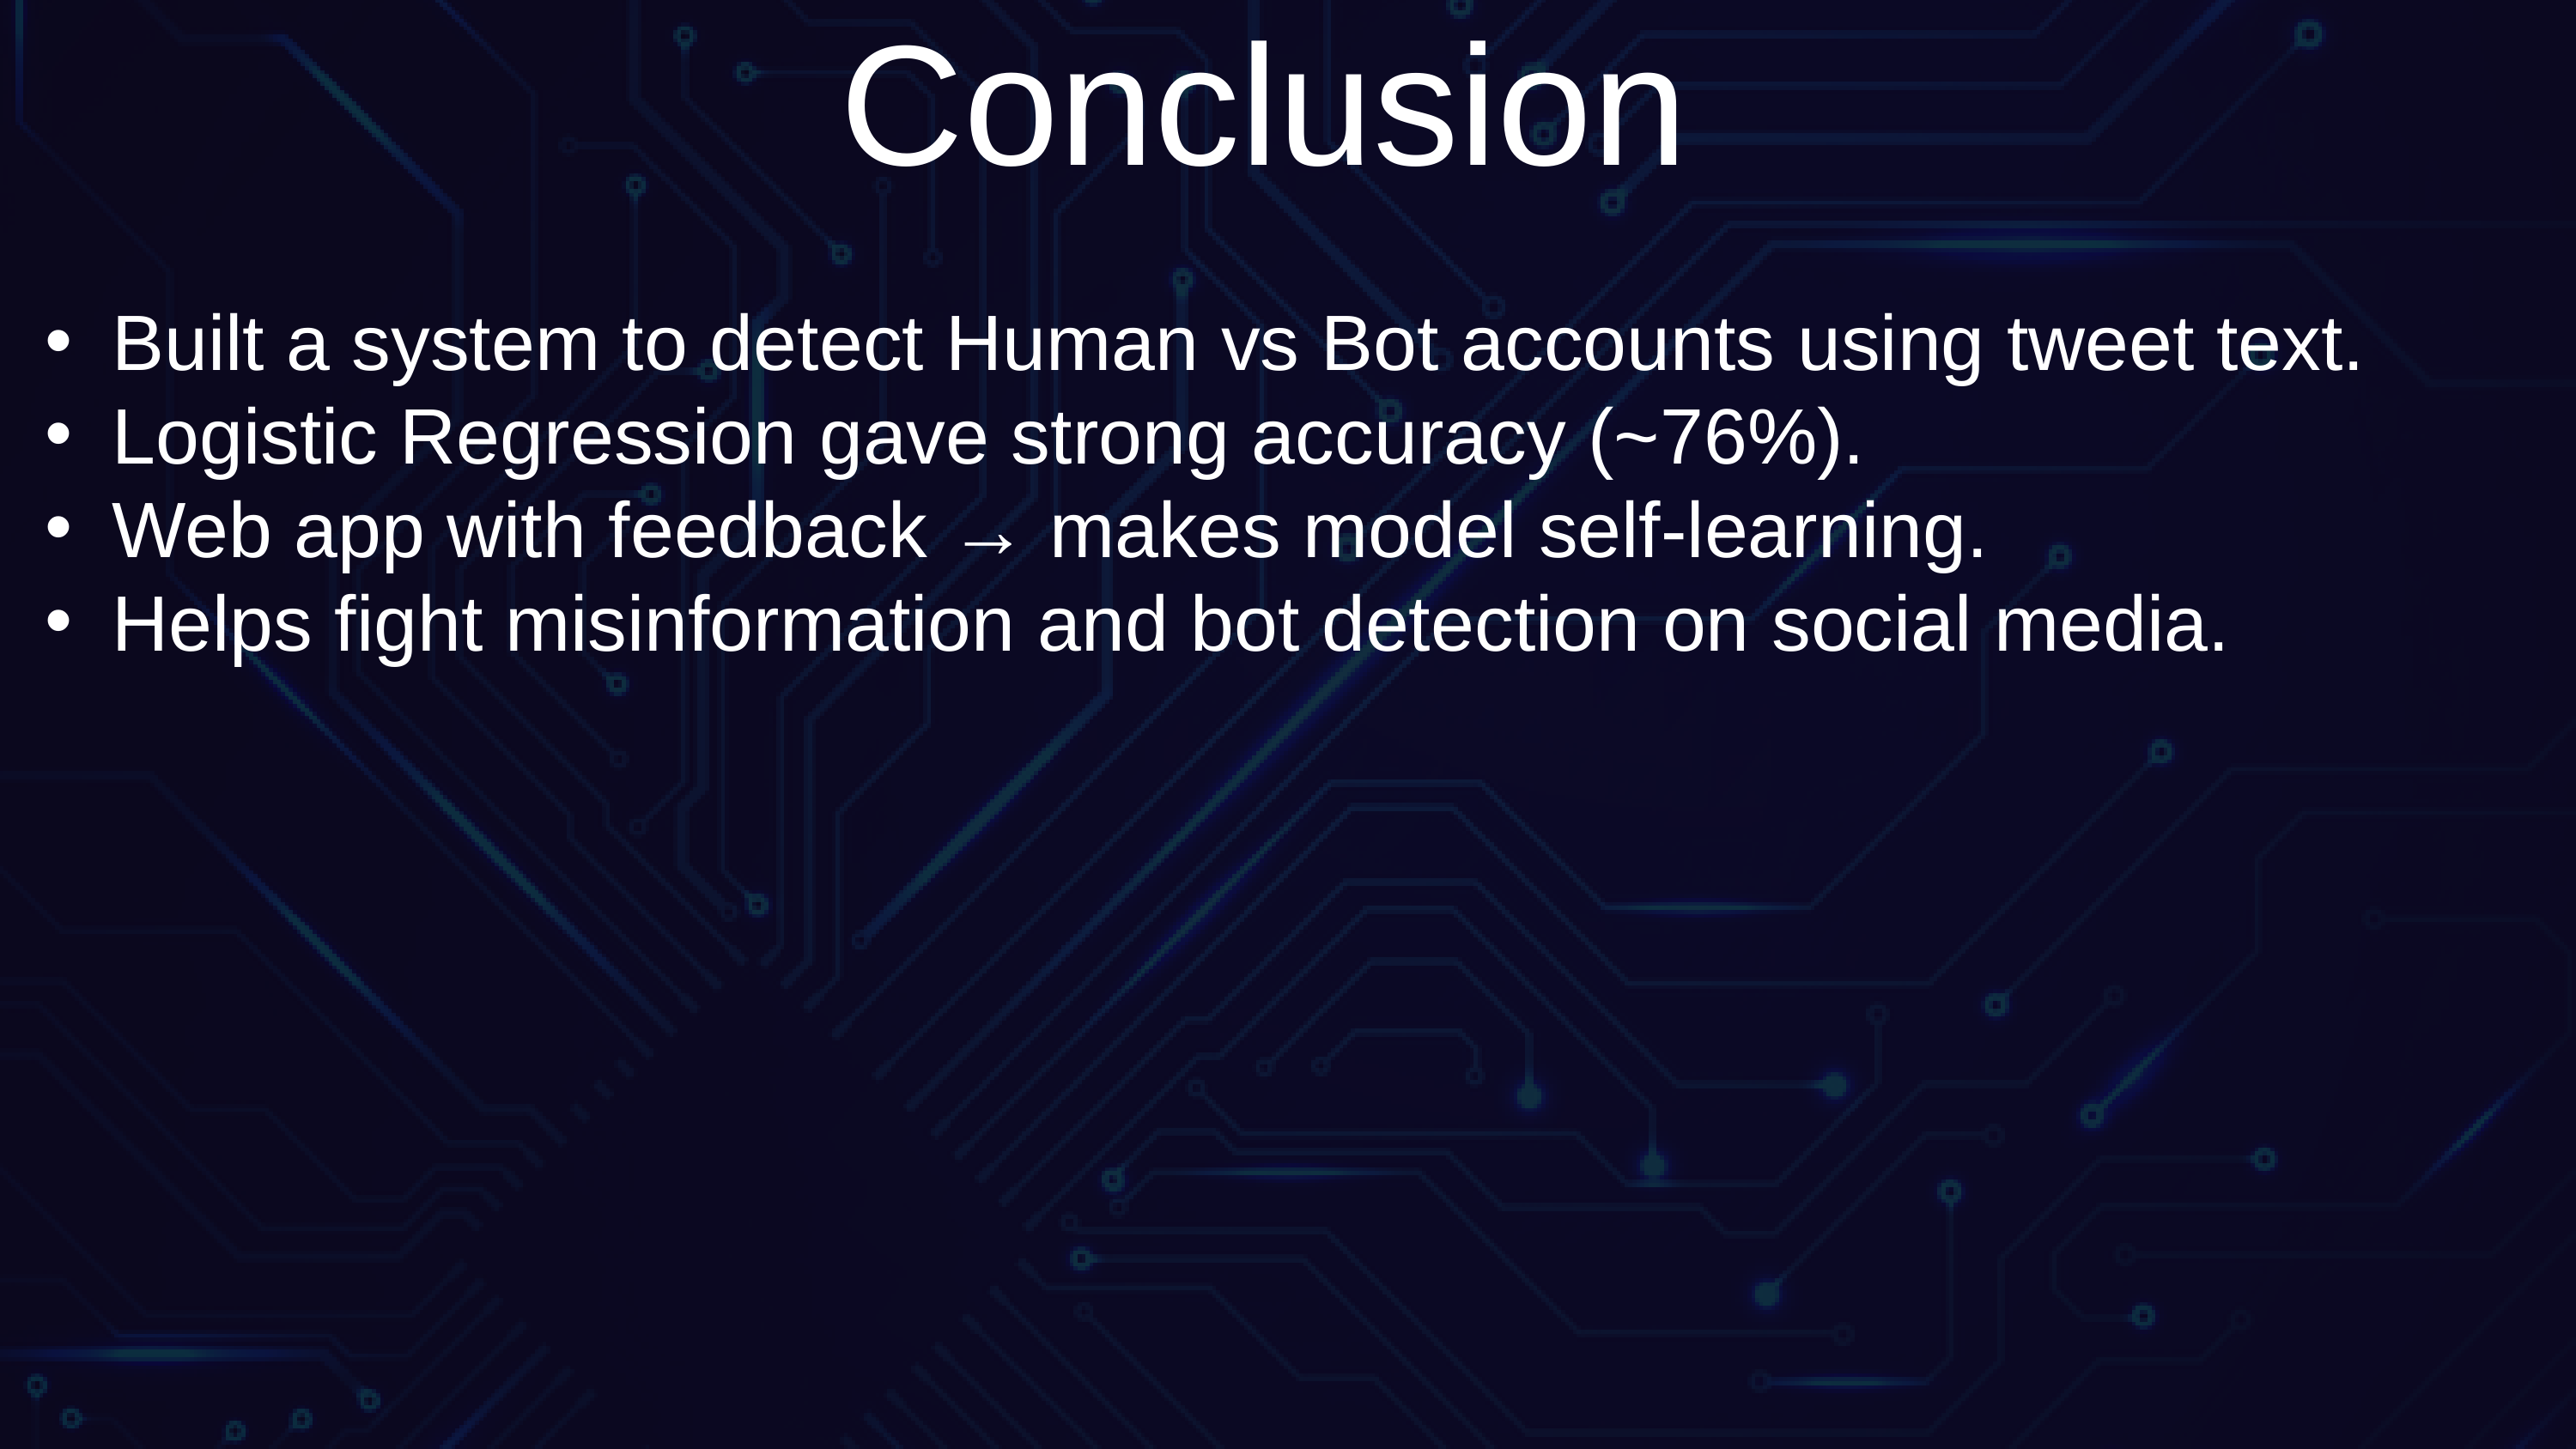

Conclusion
Built a system to detect Human vs Bot accounts using tweet text.
Logistic Regression gave strong accuracy (~76%).
Web app with feedback → makes model self-learning.
Helps fight misinformation and bot detection on social media.